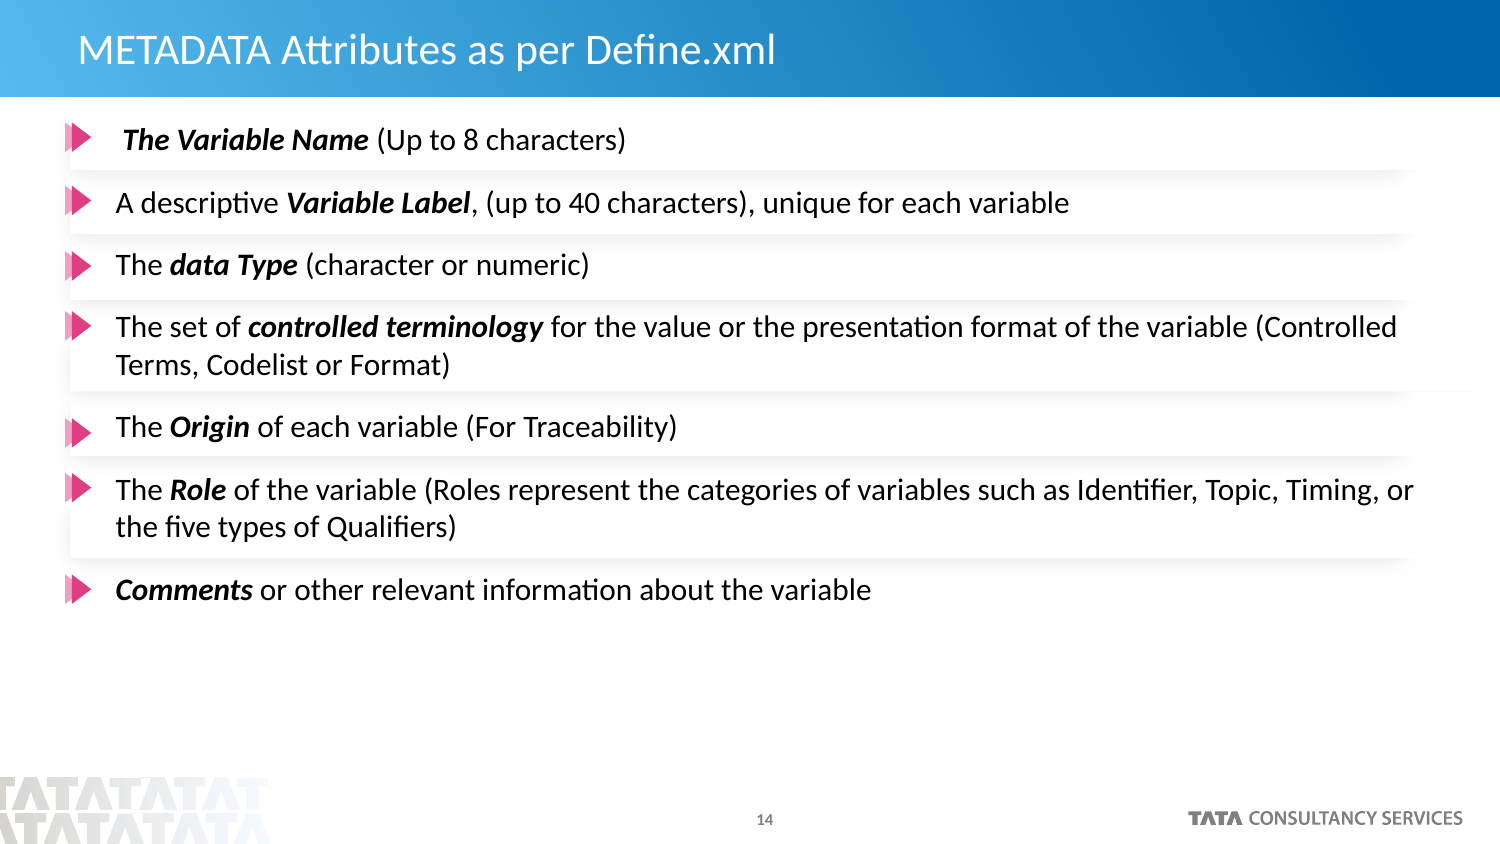

# METADATA Attributes as per Define.xml

 The Variable Name (Up to 8 characters)
A descriptive Variable Label, (up to 40 characters), unique for each variable
The data Type (character or numeric)
The set of controlled terminology for the value or the presentation format of the variable (Controlled Terms, Codelist or Format)
The Origin of each variable (For Traceability)
The Role of the variable (Roles represent the categories of variables such as Identifier, Topic, Timing, or the five types of Qualifiers)
Comments or other relevant information about the variable